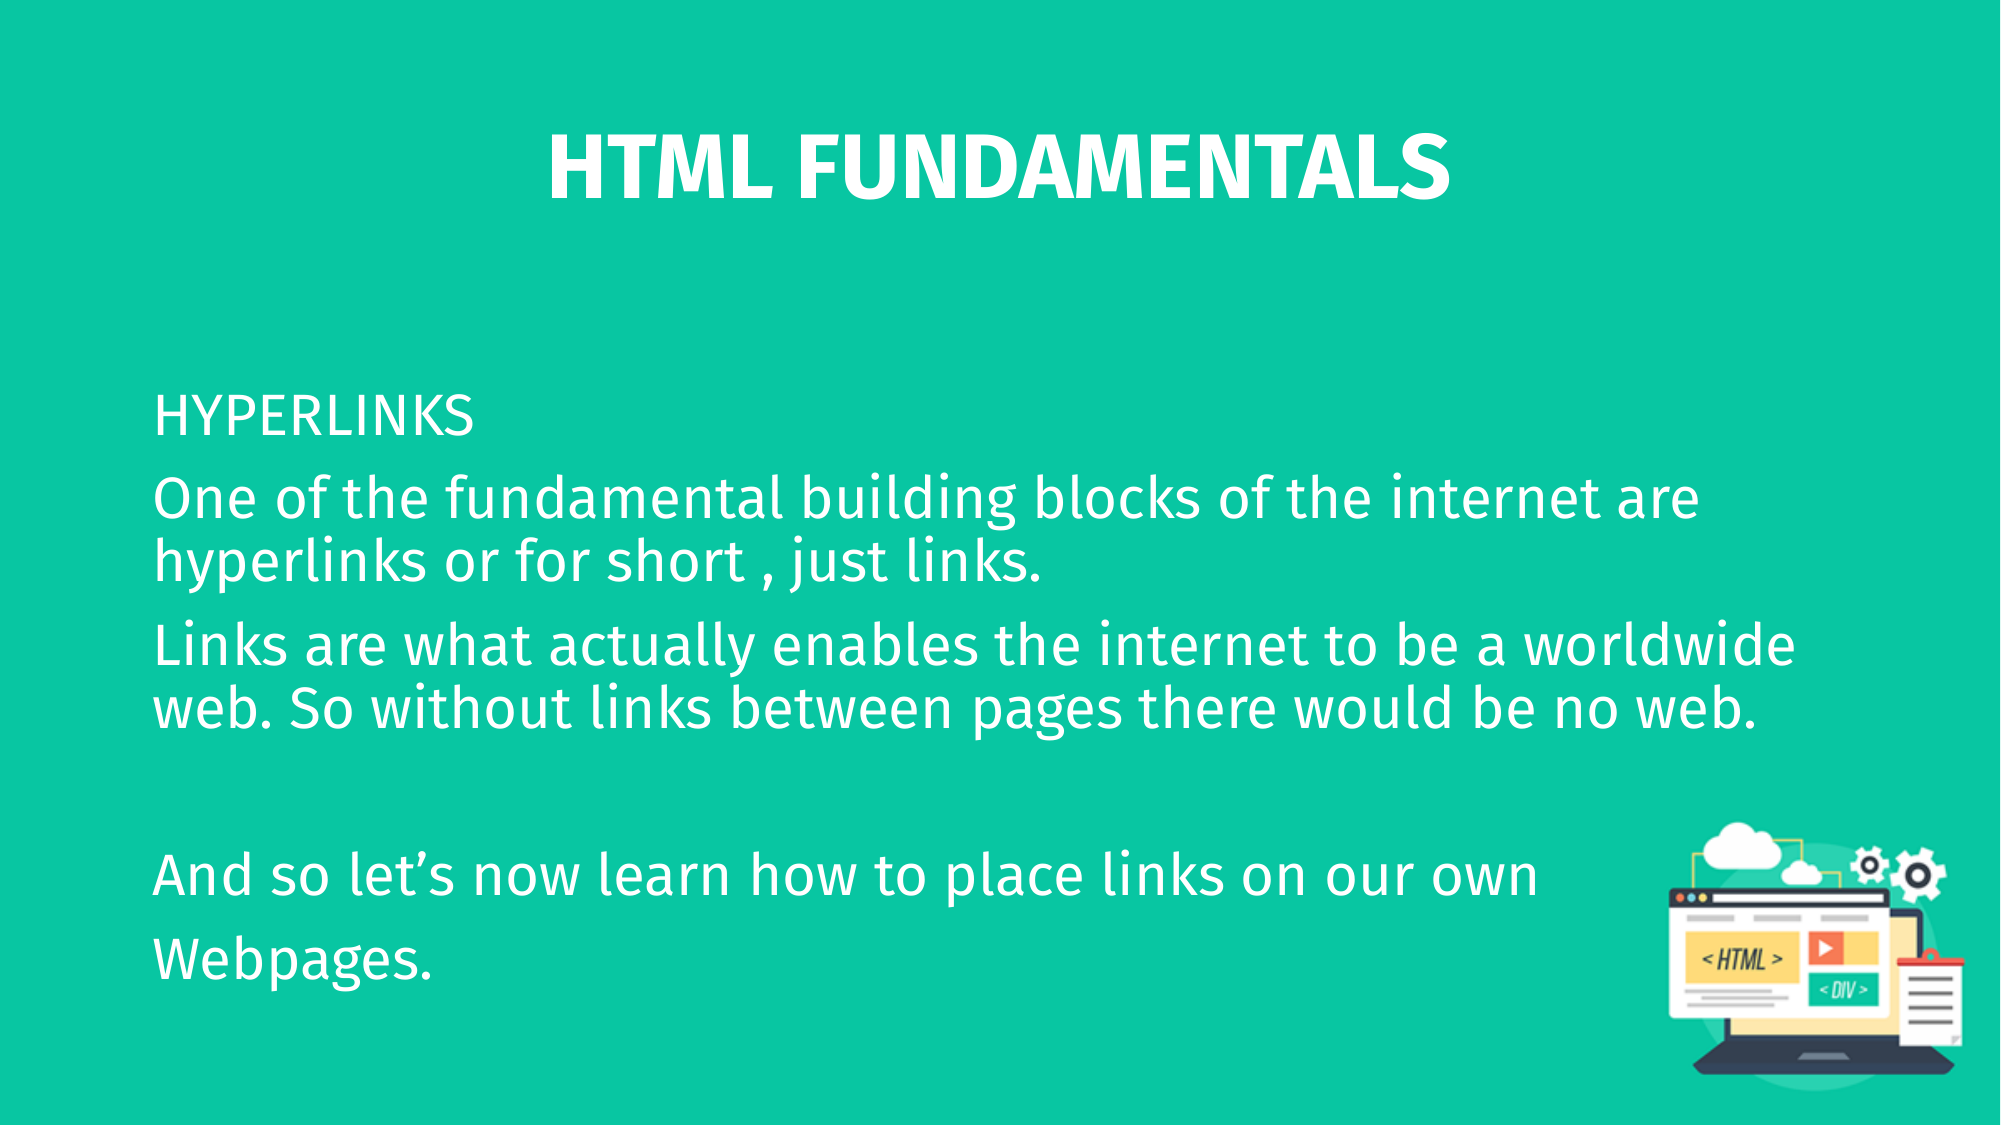

# HTML FUNDAMENTALS

HYPERLINKS
One of the fundamental building blocks of the internet are hyperlinks or for short , just links.
Links are what actually enables the internet to be a worldwide web. So without links between pages there would be no web.

And so let’s now learn how to place links on our own
Webpages.